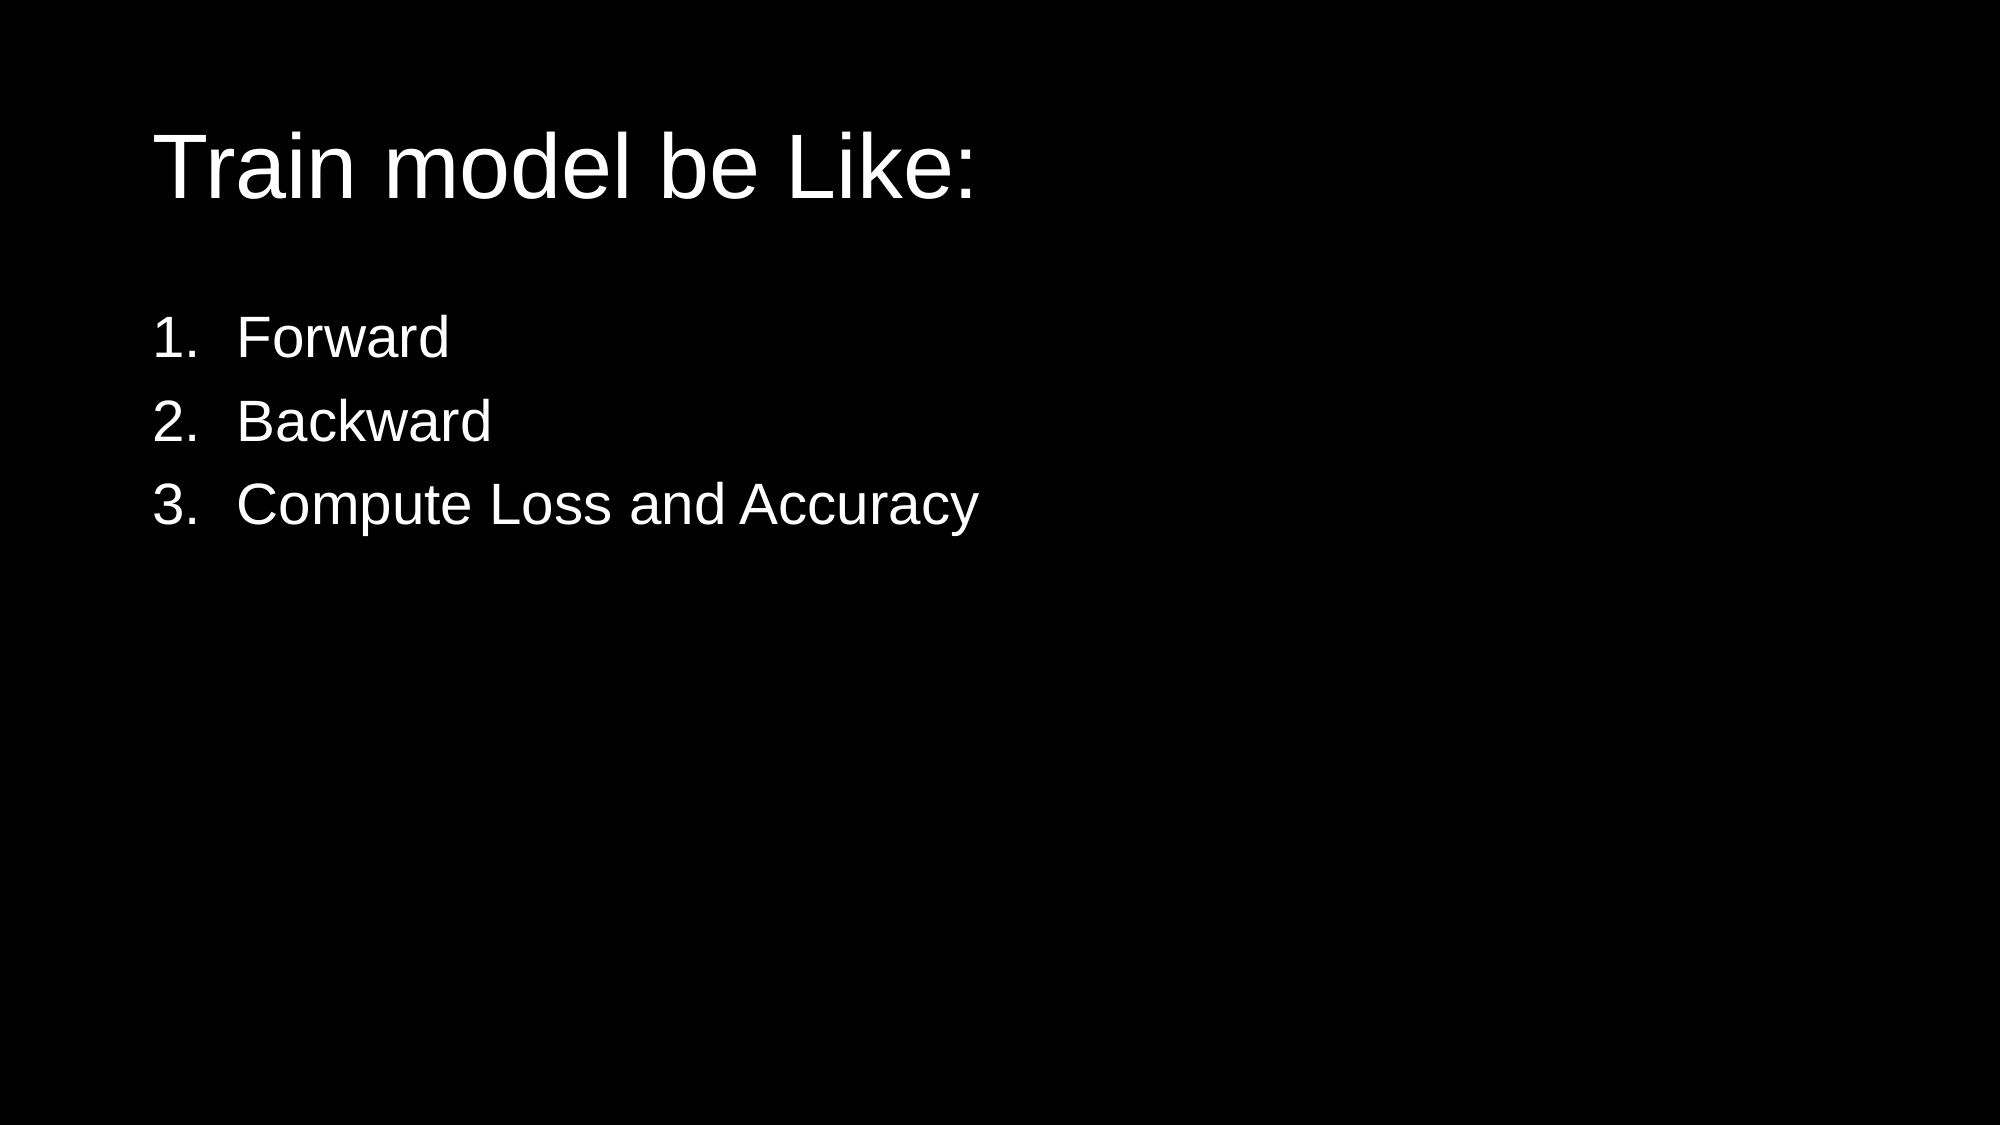

# Train model be Like:
Forward
Backward
Compute Loss and Accuracy